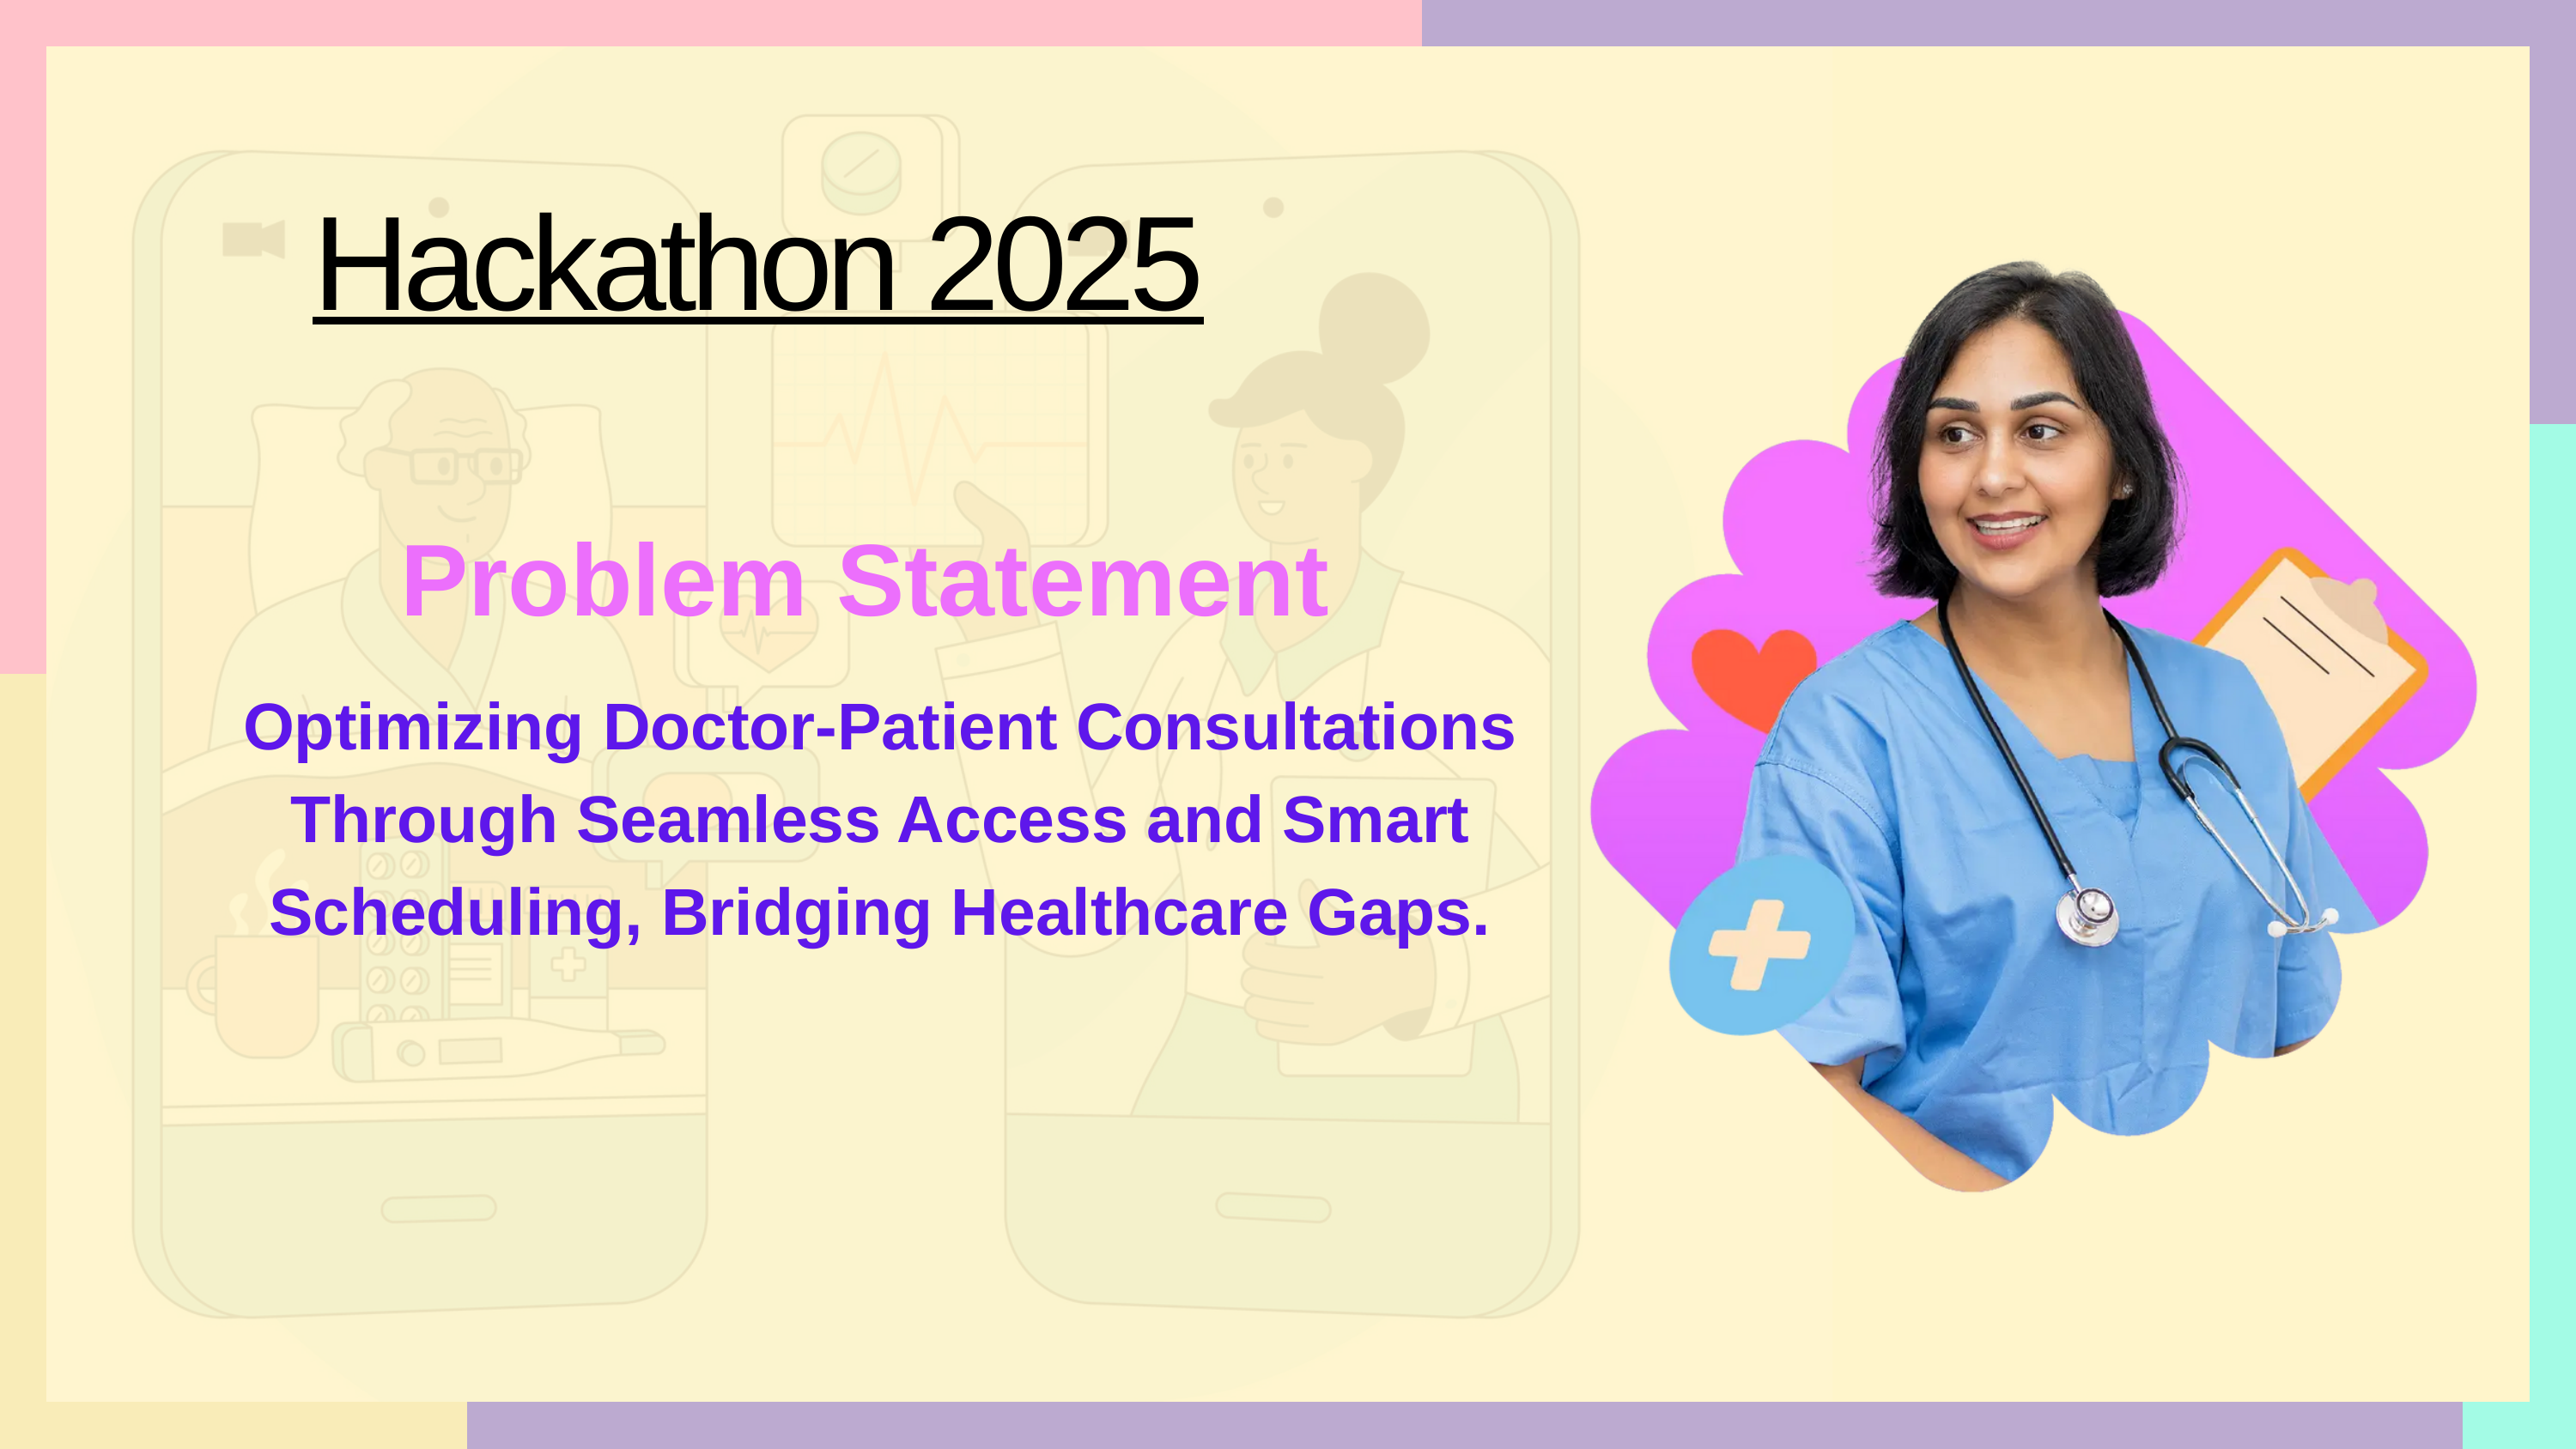

Hackathon 2025

Problem Statement
Optimizing Doctor-Patient Consultations Through Seamless Access and Smart Scheduling, Bridging Healthcare Gaps.